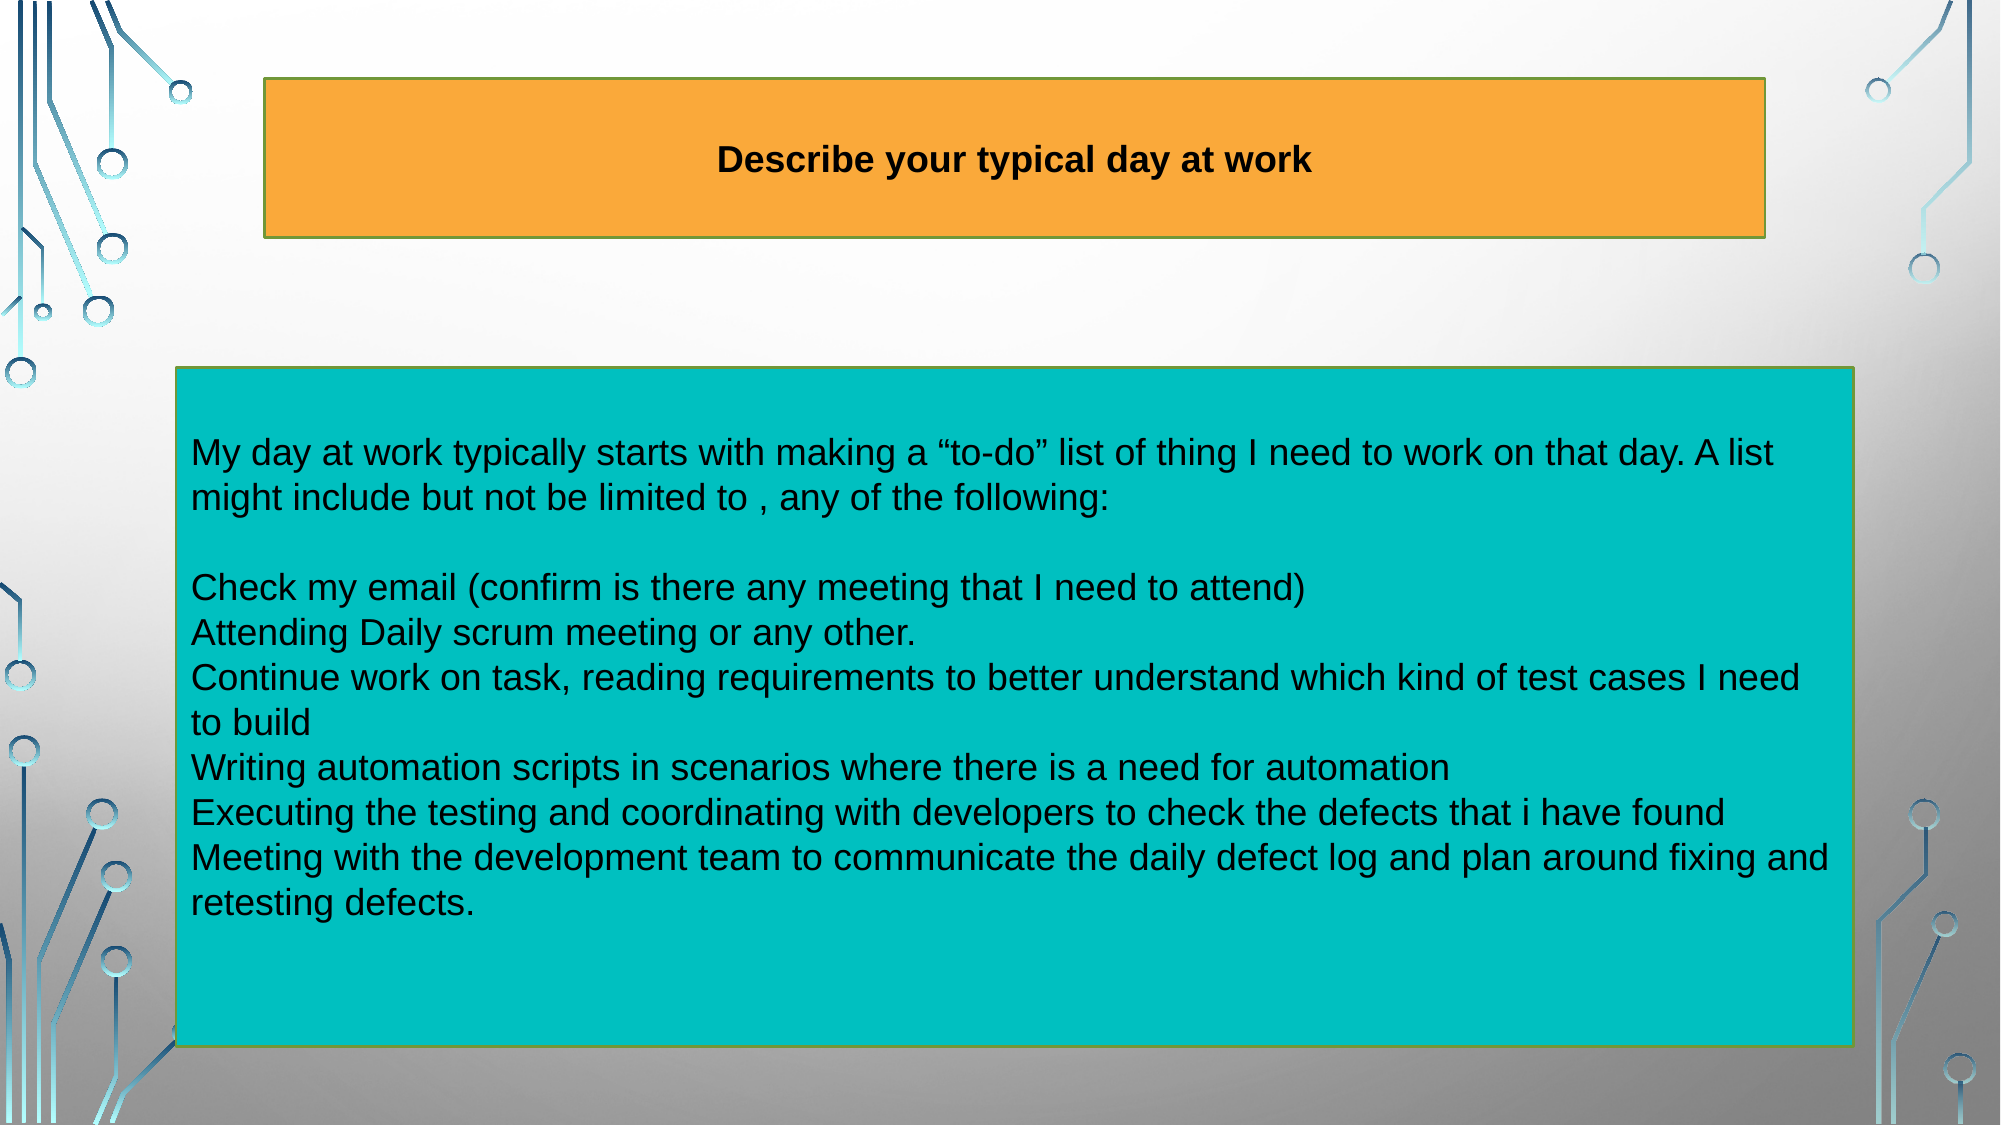

Describe your typical day at work
My day at work typically starts with making a “to-do” list of thing I need to work on that day. A list might include but not be limited to , any of the following:

Check my email (confirm is there any meeting that I need to attend)
Attending Daily scrum meeting or any other.
Continue work on task, reading requirements to better understand which kind of test cases I need to build
Writing automation scripts in scenarios where there is a need for automation
Executing the testing and coordinating with developers to check the defects that i have found
Meeting with the development team to communicate the daily defect log and plan around fixing and retesting defects.